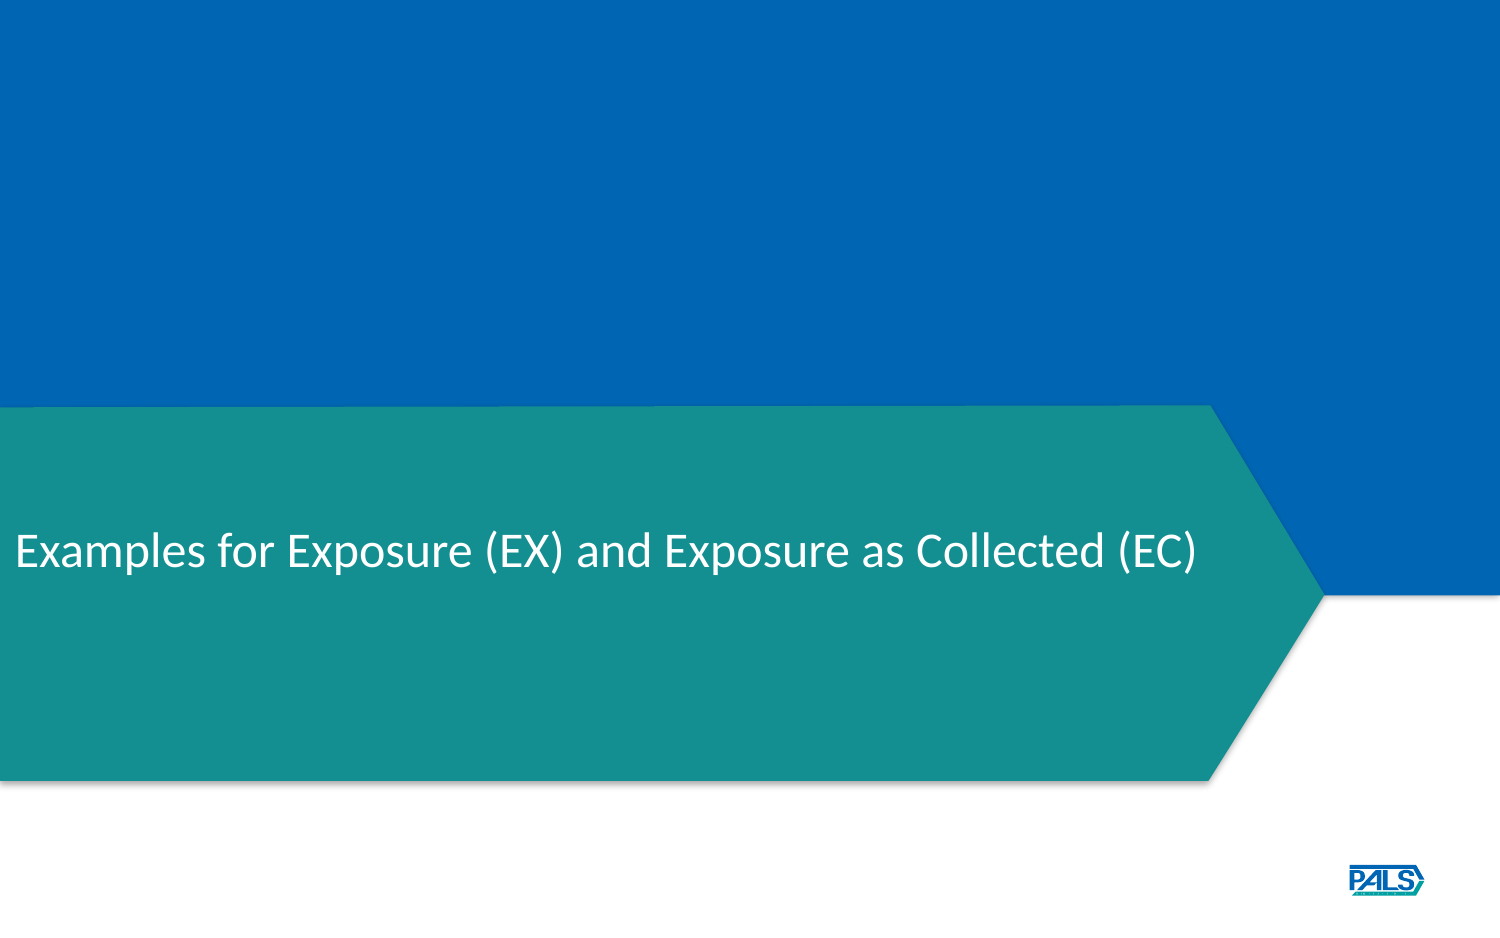

# Examples for Exposure (EX) and Exposure as Collected (EC)